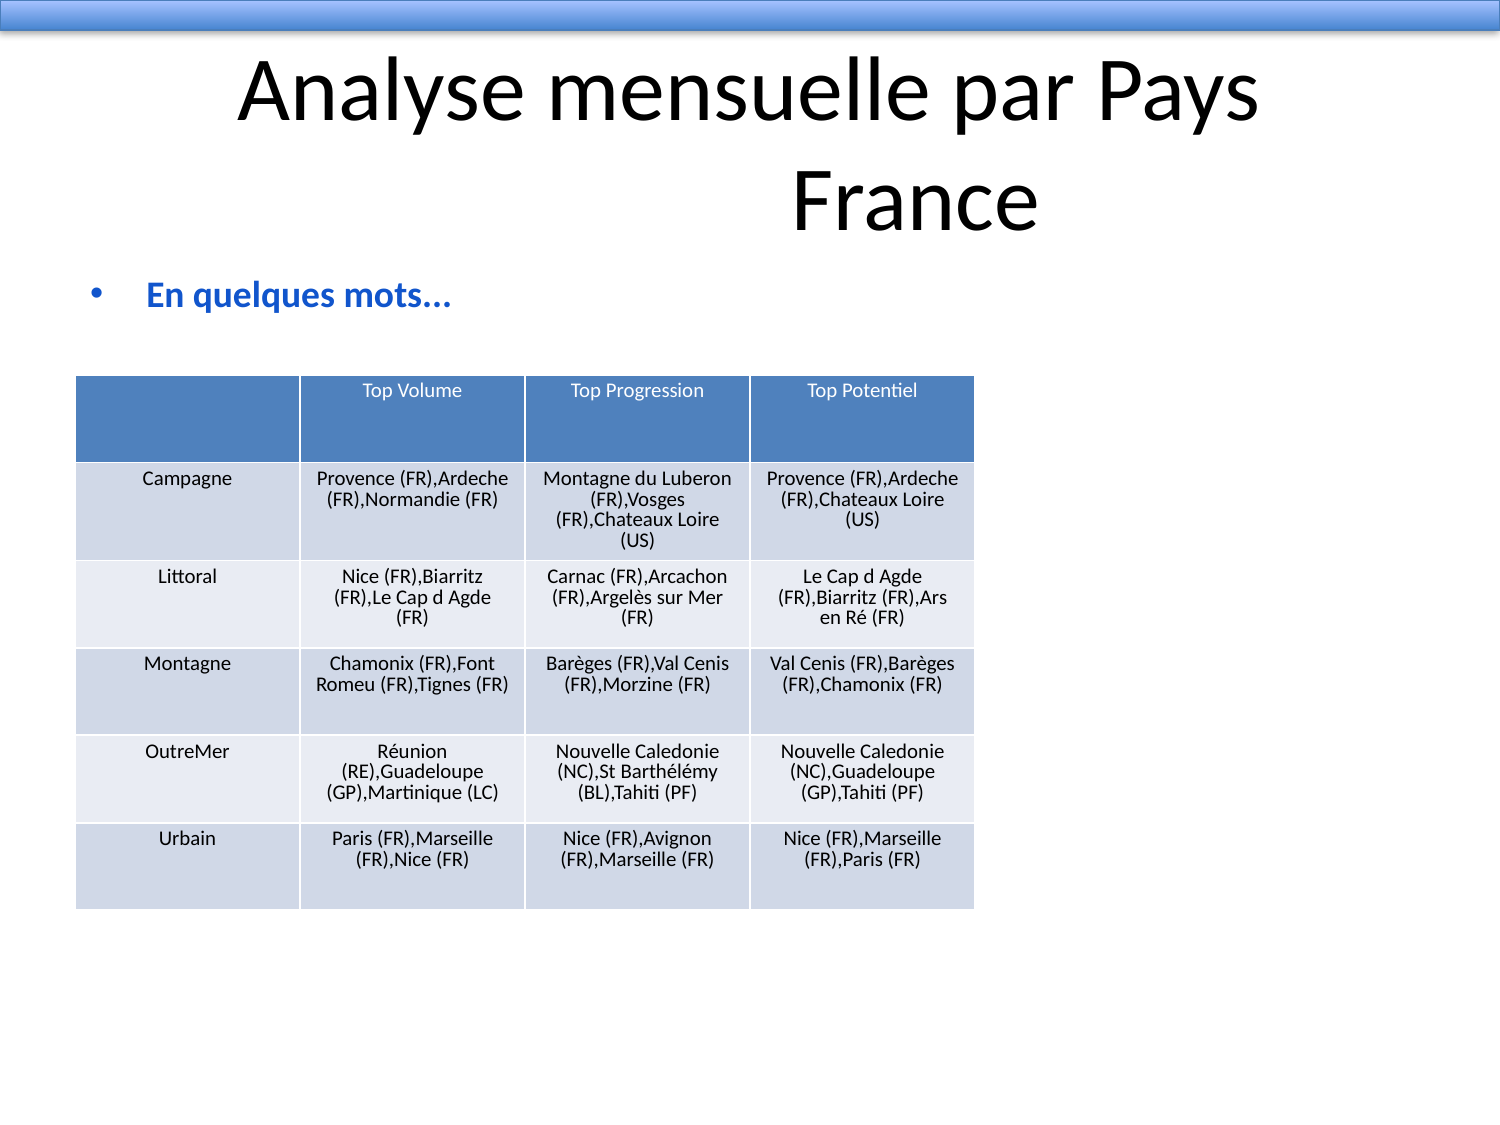

# Analyse mensuelle par Pays
                France
En quelques mots...
|  | Top Volume | Top Progression | Top Potentiel |
| --- | --- | --- | --- |
| Campagne | Provence (FR),Ardeche (FR),Normandie (FR) | Montagne du Luberon (FR),Vosges (FR),Chateaux Loire (US) | Provence (FR),Ardeche (FR),Chateaux Loire (US) |
| Littoral | Nice (FR),Biarritz (FR),Le Cap d Agde (FR) | Carnac (FR),Arcachon (FR),Argelès sur Mer (FR) | Le Cap d Agde (FR),Biarritz (FR),Ars en Ré (FR) |
| Montagne | Chamonix (FR),Font Romeu (FR),Tignes (FR) | Barèges (FR),Val Cenis (FR),Morzine (FR) | Val Cenis (FR),Barèges (FR),Chamonix (FR) |
| OutreMer | Réunion (RE),Guadeloupe (GP),Martinique (LC) | Nouvelle Caledonie (NC),St Barthélémy (BL),Tahiti (PF) | Nouvelle Caledonie (NC),Guadeloupe (GP),Tahiti (PF) |
| Urbain | Paris (FR),Marseille (FR),Nice (FR) | Nice (FR),Avignon (FR),Marseille (FR) | Nice (FR),Marseille (FR),Paris (FR) |